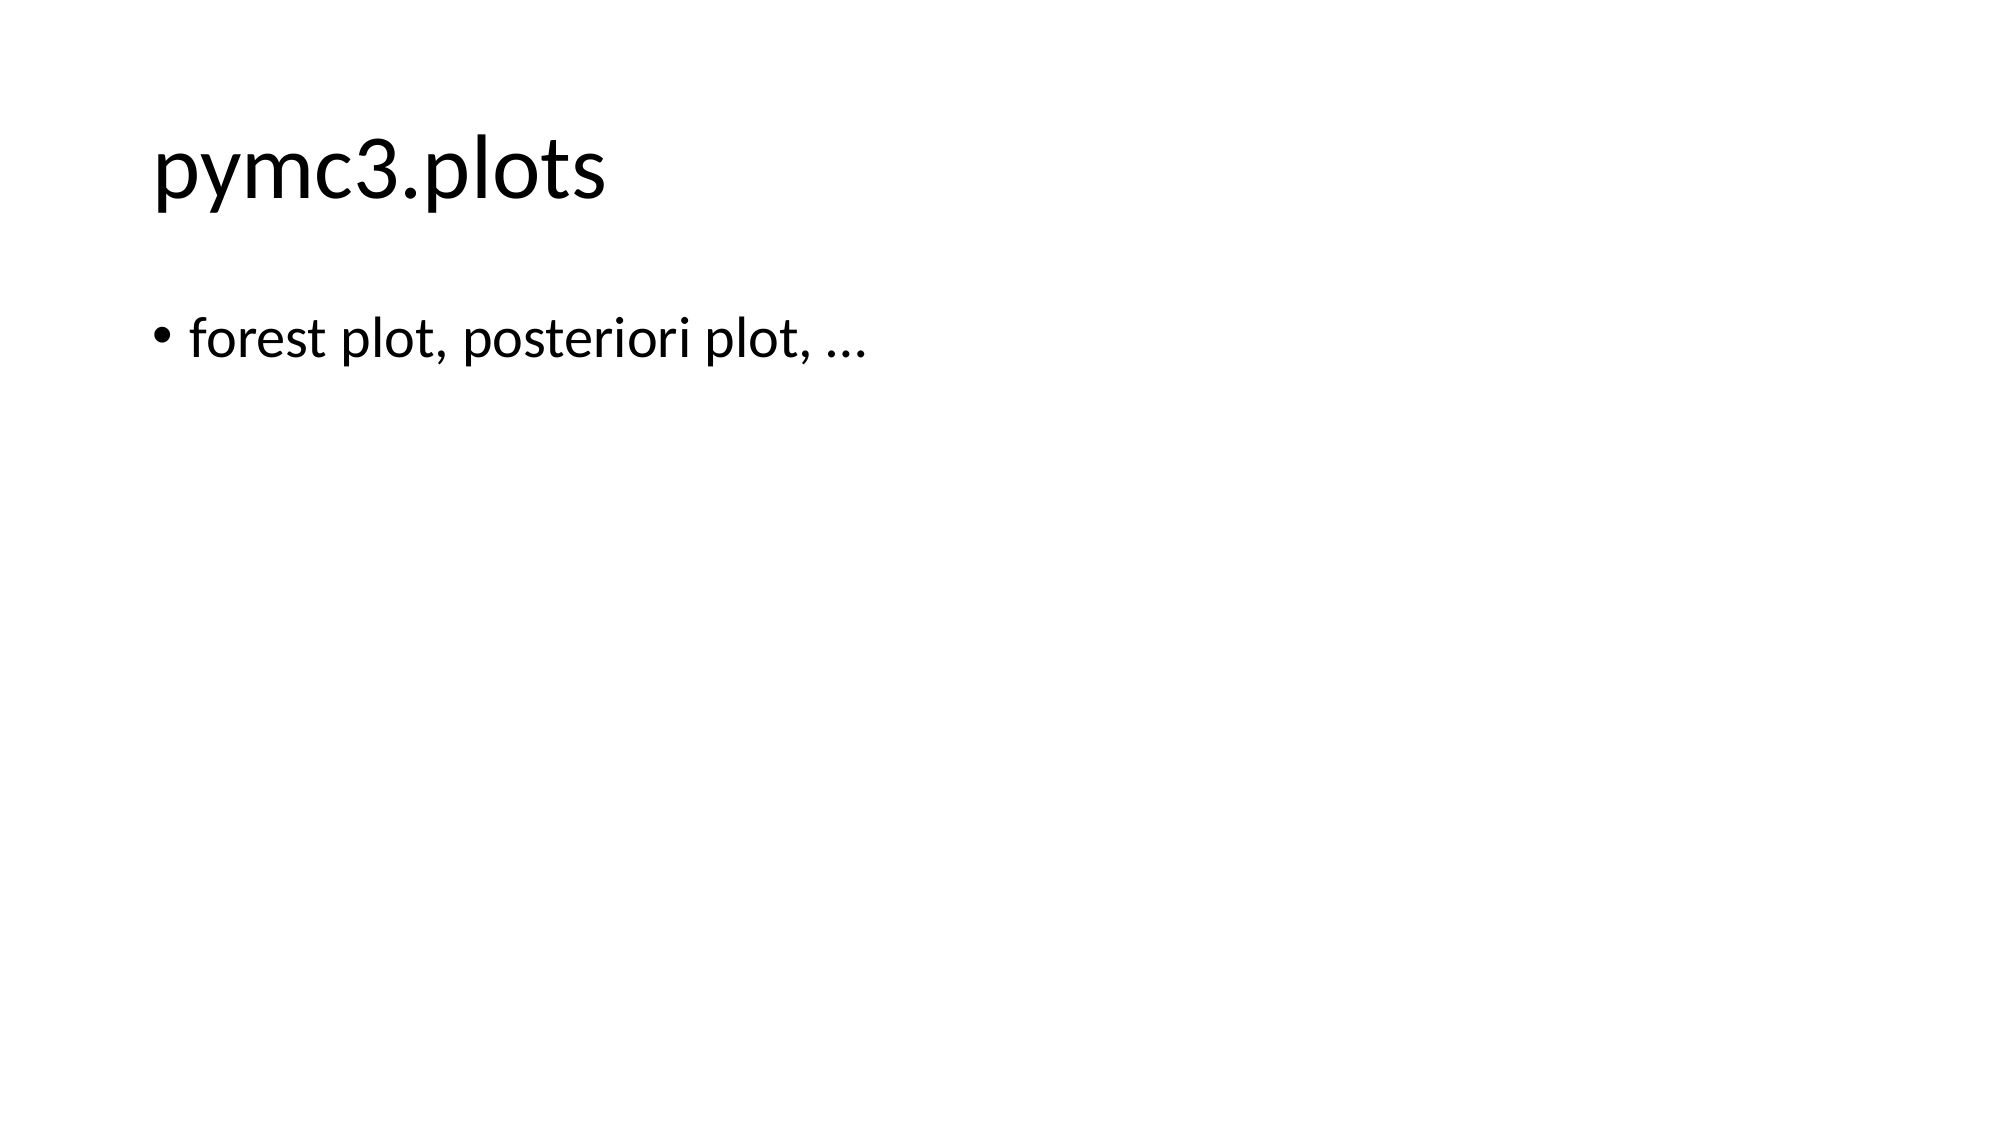

# pymc3.plots
forest plot, posteriori plot, …